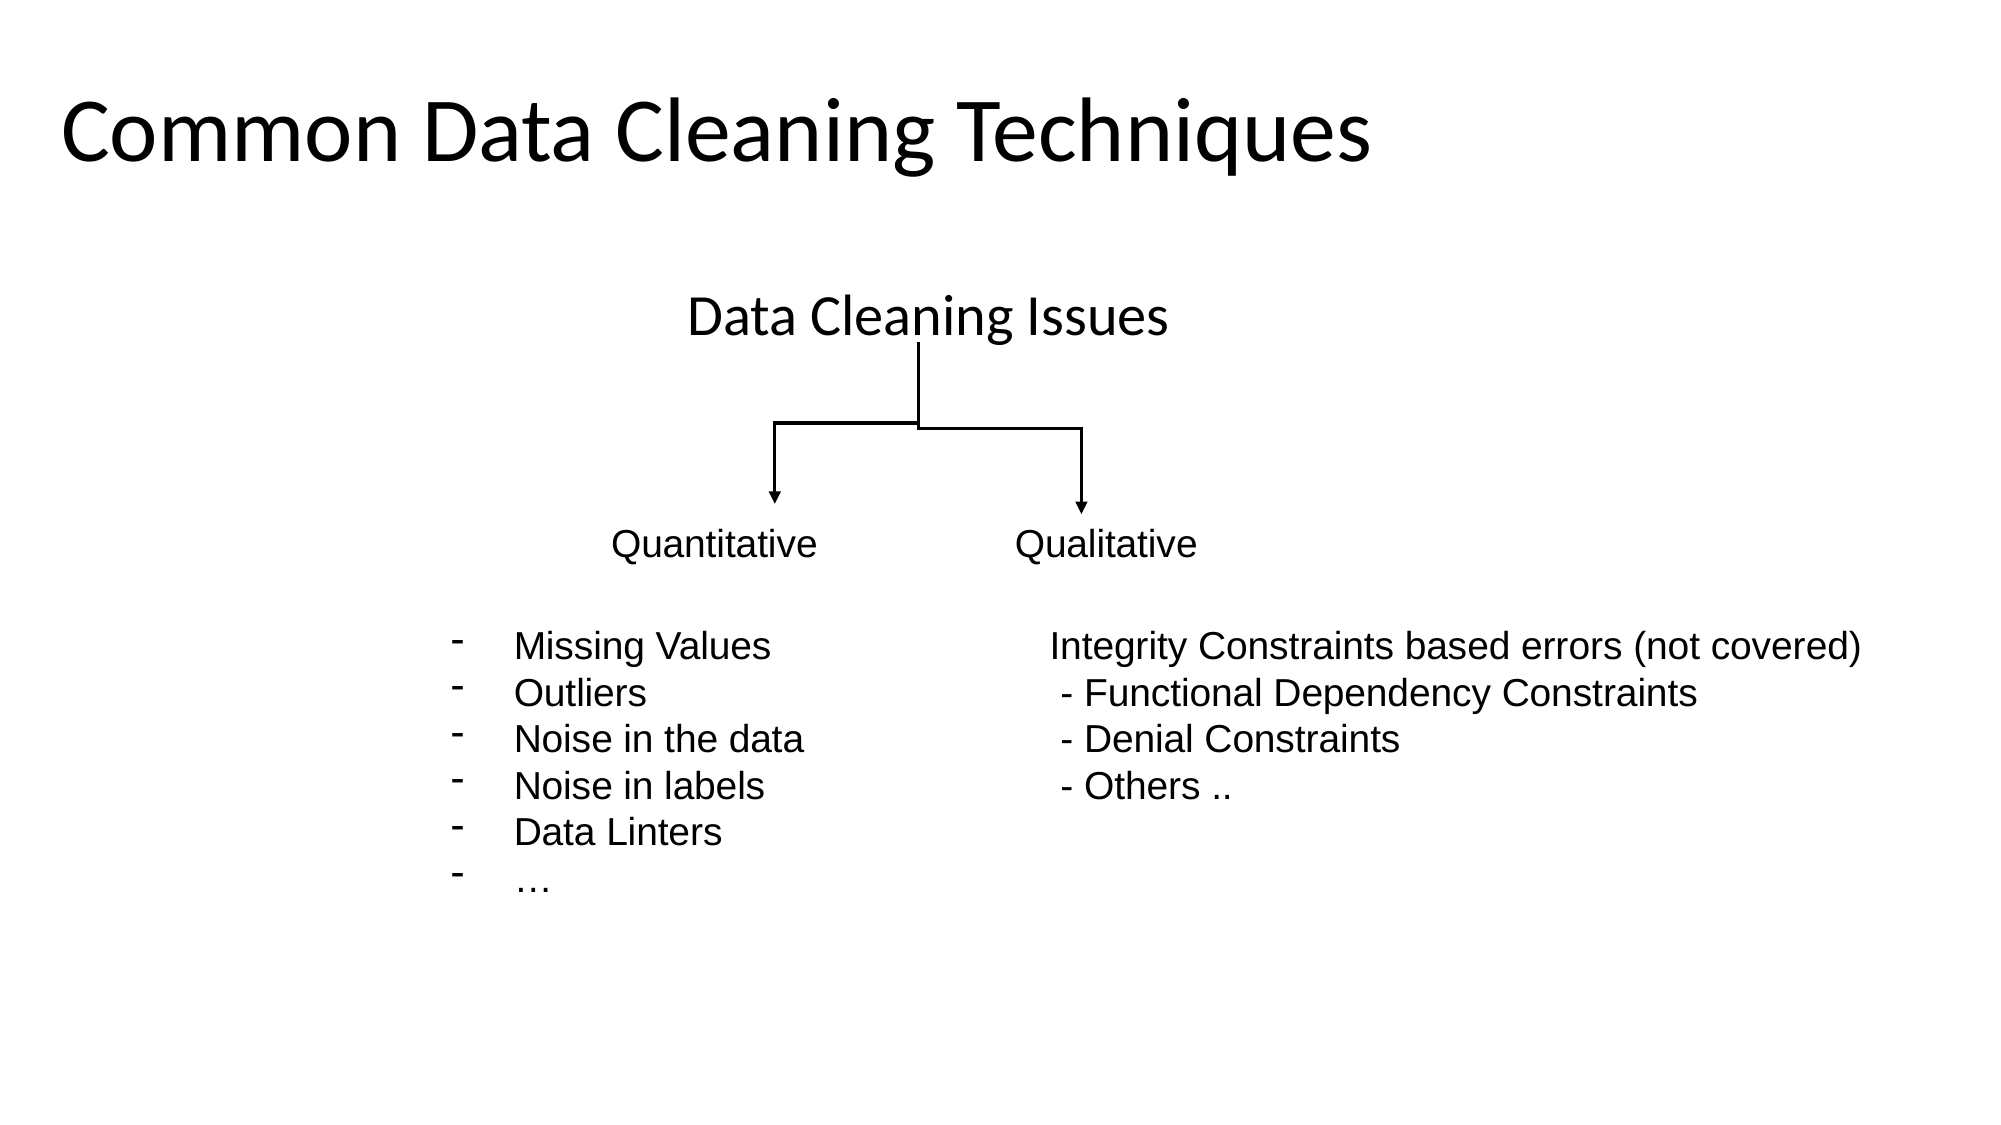

# Common Data Cleaning Techniques
	Data Cleaning Issues
Qualitative
Quantitative
Missing Values
Outliers
Noise in the data
Noise in labels
Data Linters
…
Integrity Constraints based errors (not covered)
 - Functional Dependency Constraints
 - Denial Constraints
 - Others ..